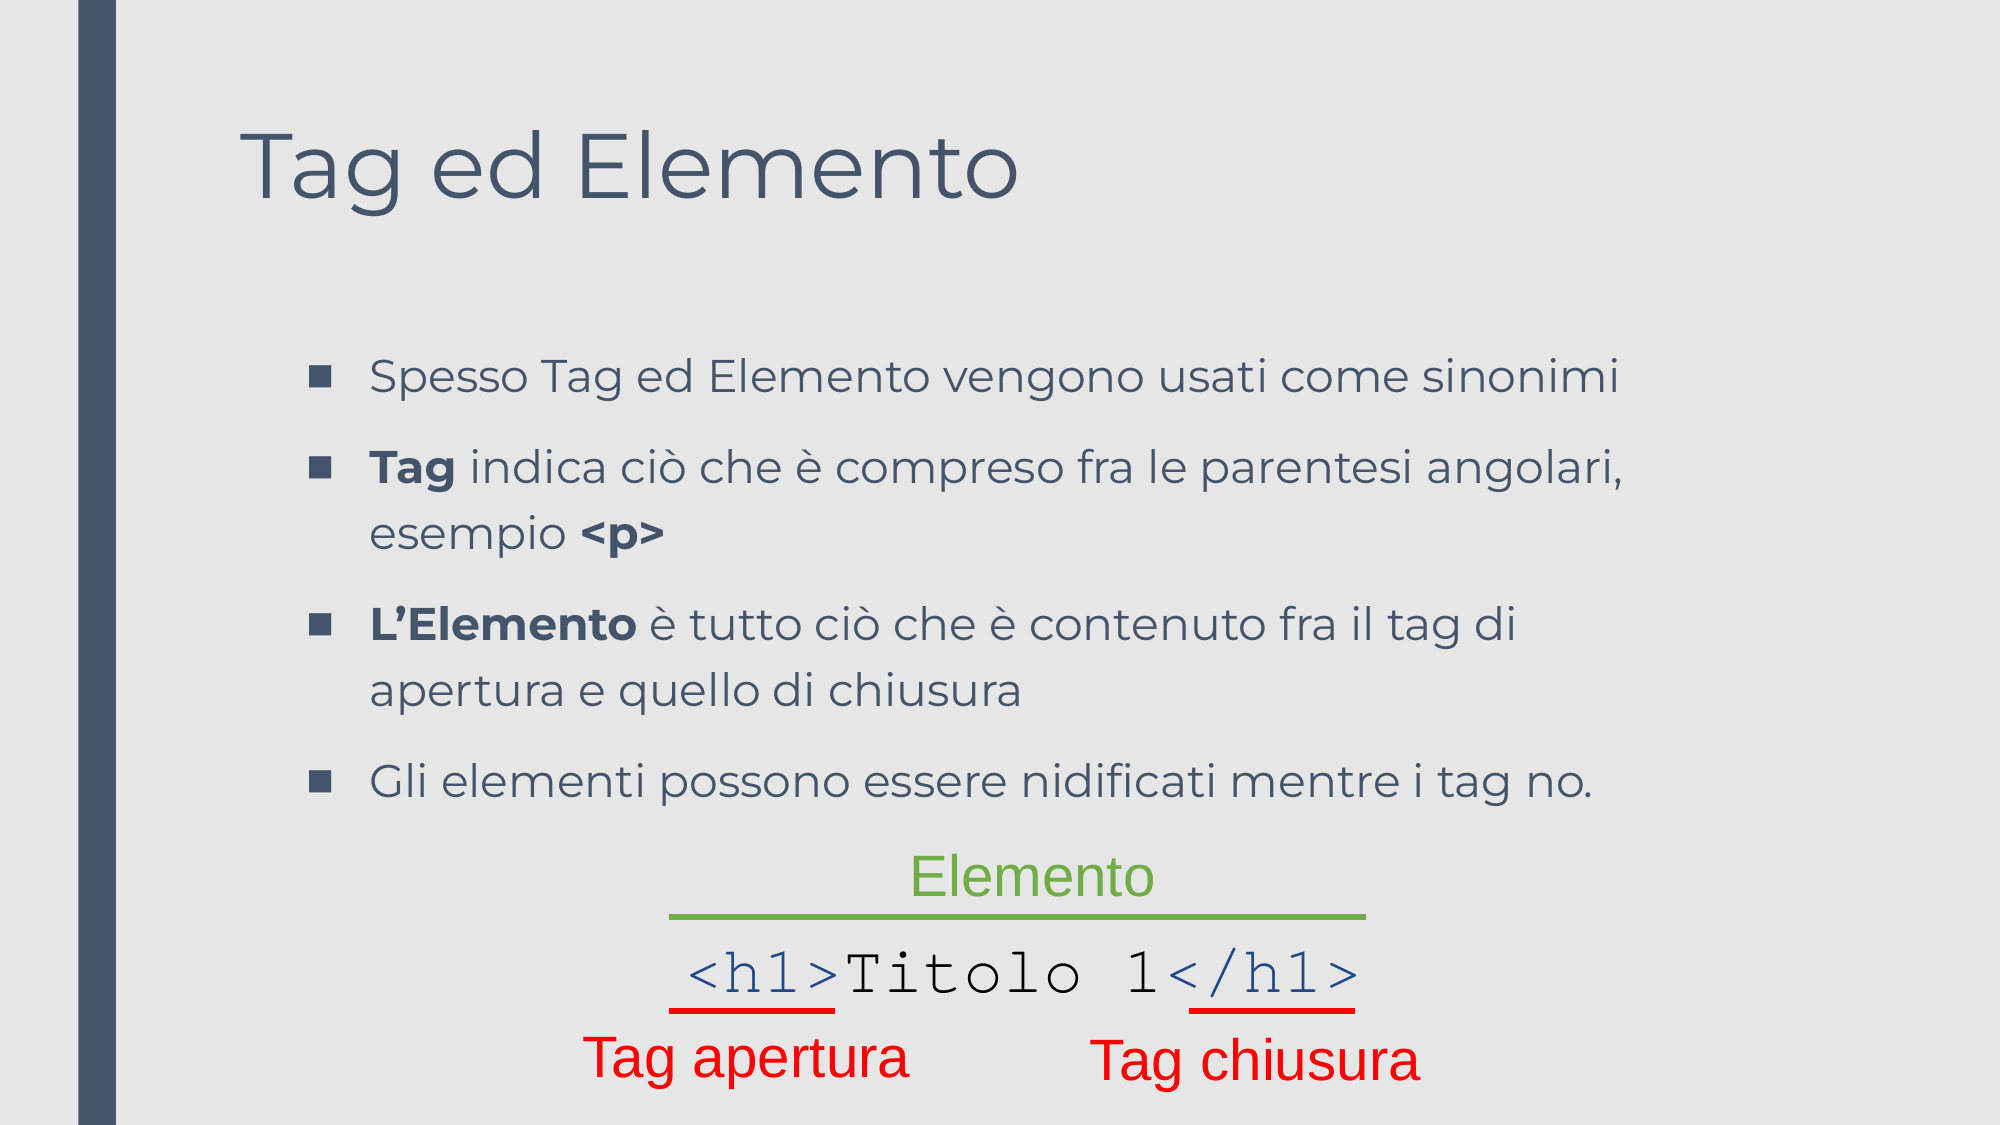

# Tag ed Elemento
Spesso Tag ed Elemento vengono usati come sinonimi
Tag indica ciò che è compreso fra le parentesi angolari, esempio <p>
L’Elemento è tutto ciò che è contenuto fra il tag di apertura e quello di chiusura
Gli elementi possono essere nidificati mentre i tag no.
Elemento
<h1>Titolo 1</h1>
Tag apertura
Tag chiusura